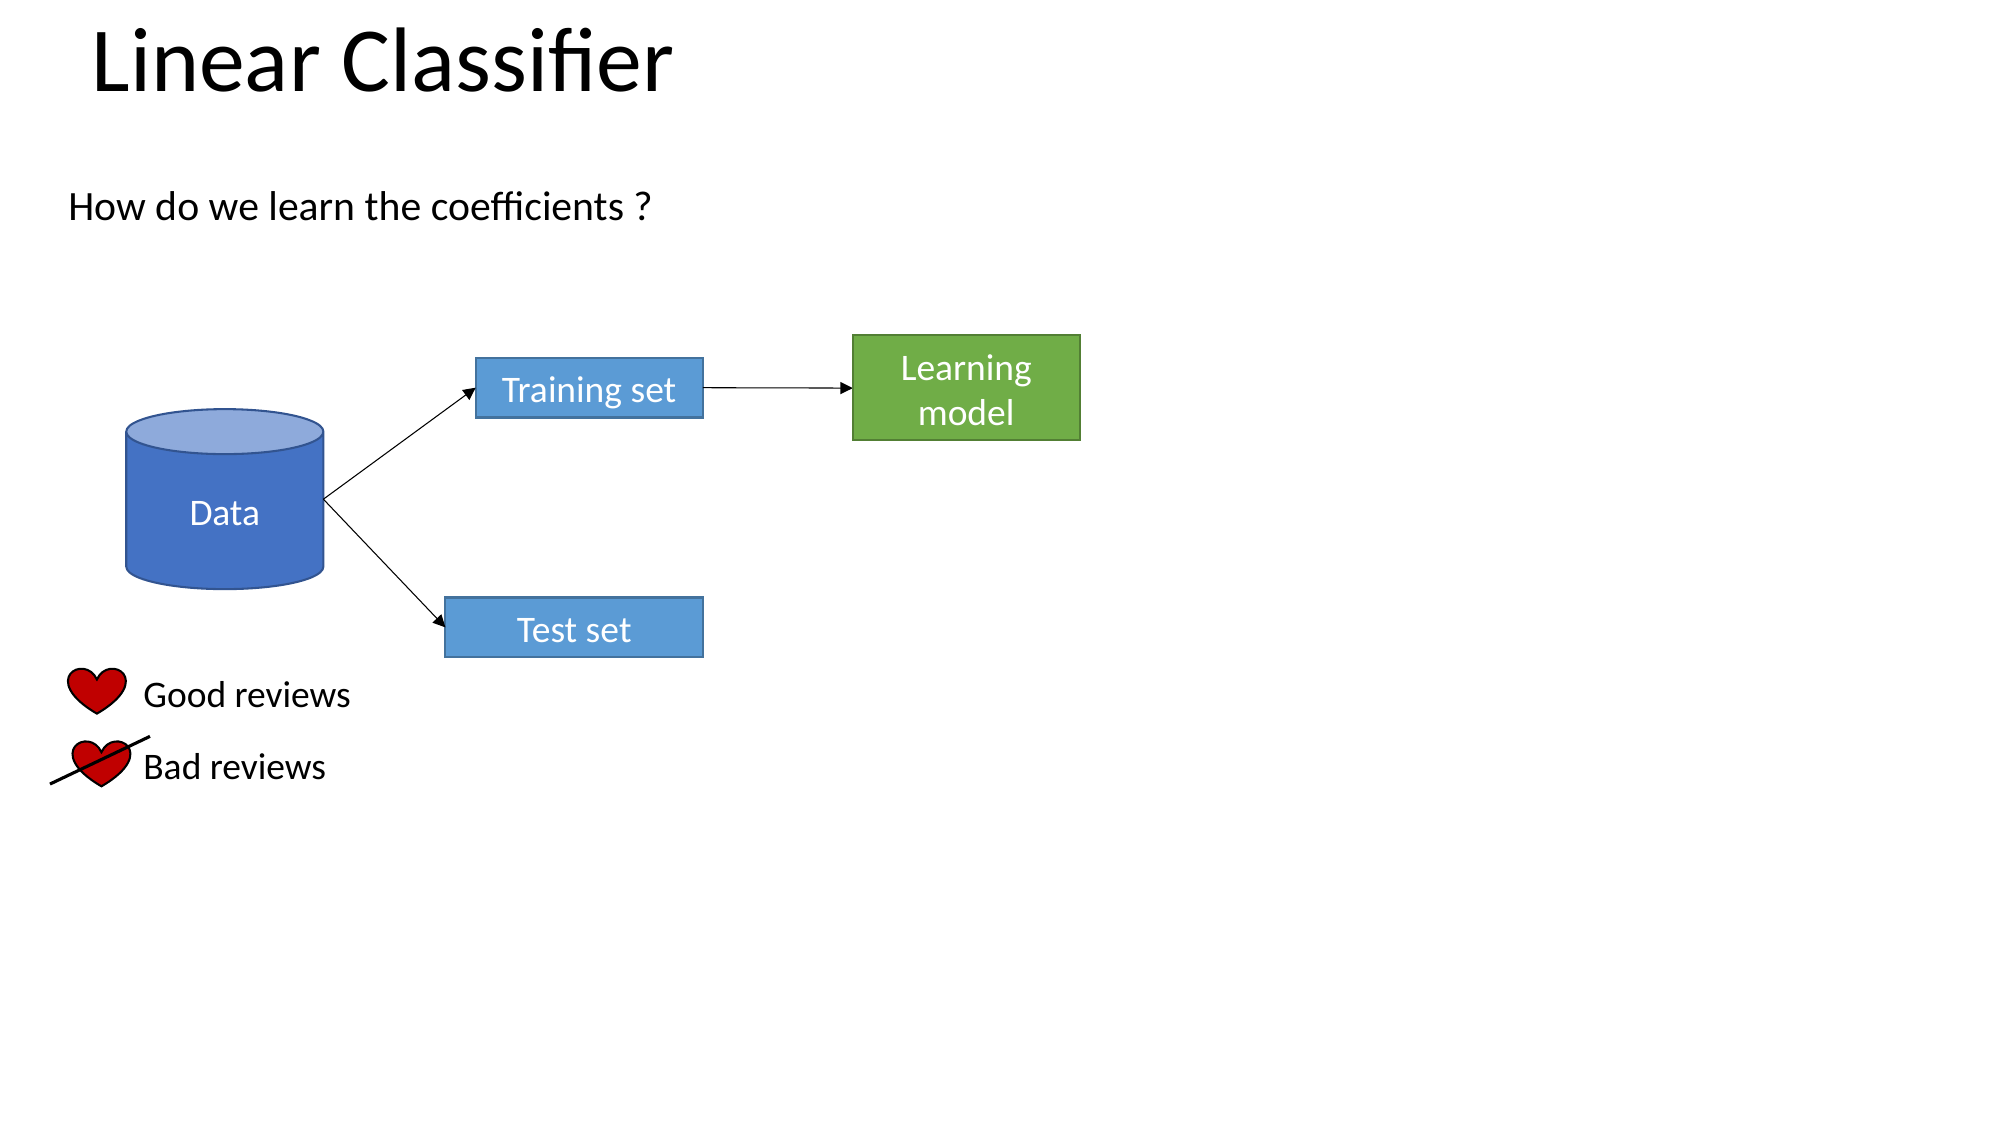

Linear Classifier
How do we learn the coefficients ?
Learning model
Training set
Data
Test set
Good reviews

Bad reviews